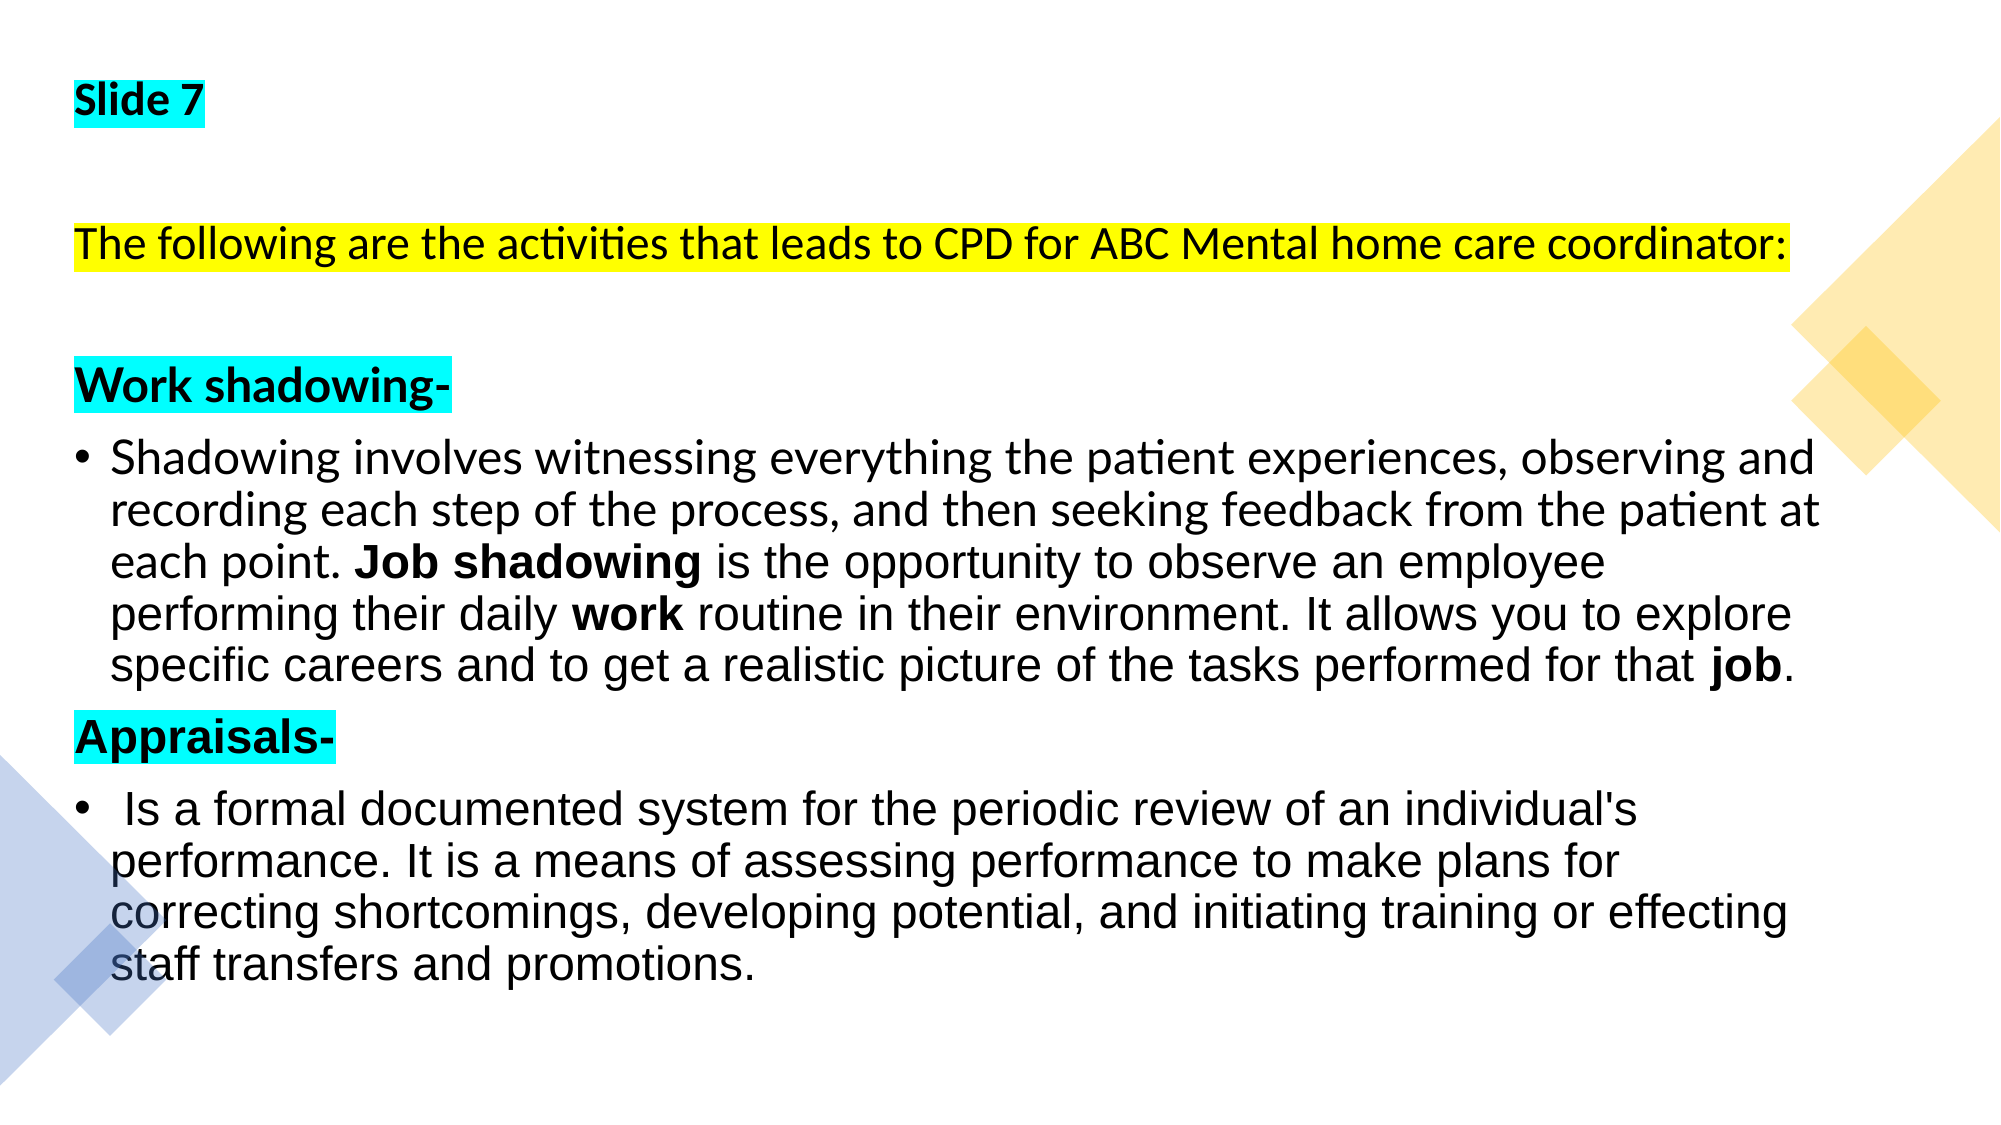

Slide 7

The following are the activities that leads to CPD for ABC Mental home care coordinator:

Work shadowing-
Shadowing involves witnessing everything the patient experiences, observing and recording each step of the process, and then seeking feedback from the patient at each point. Job shadowing is the opportunity to observe an employee performing their daily work routine in their environment. It allows you to explore specific careers and to get a realistic picture of the tasks performed for that job.
Appraisals-
 Is a formal documented system for the periodic review of an individual's performance. It is a means of assessing performance to make plans for correcting shortcomings, developing potential, and initiating training or effecting staff transfers and promotions.